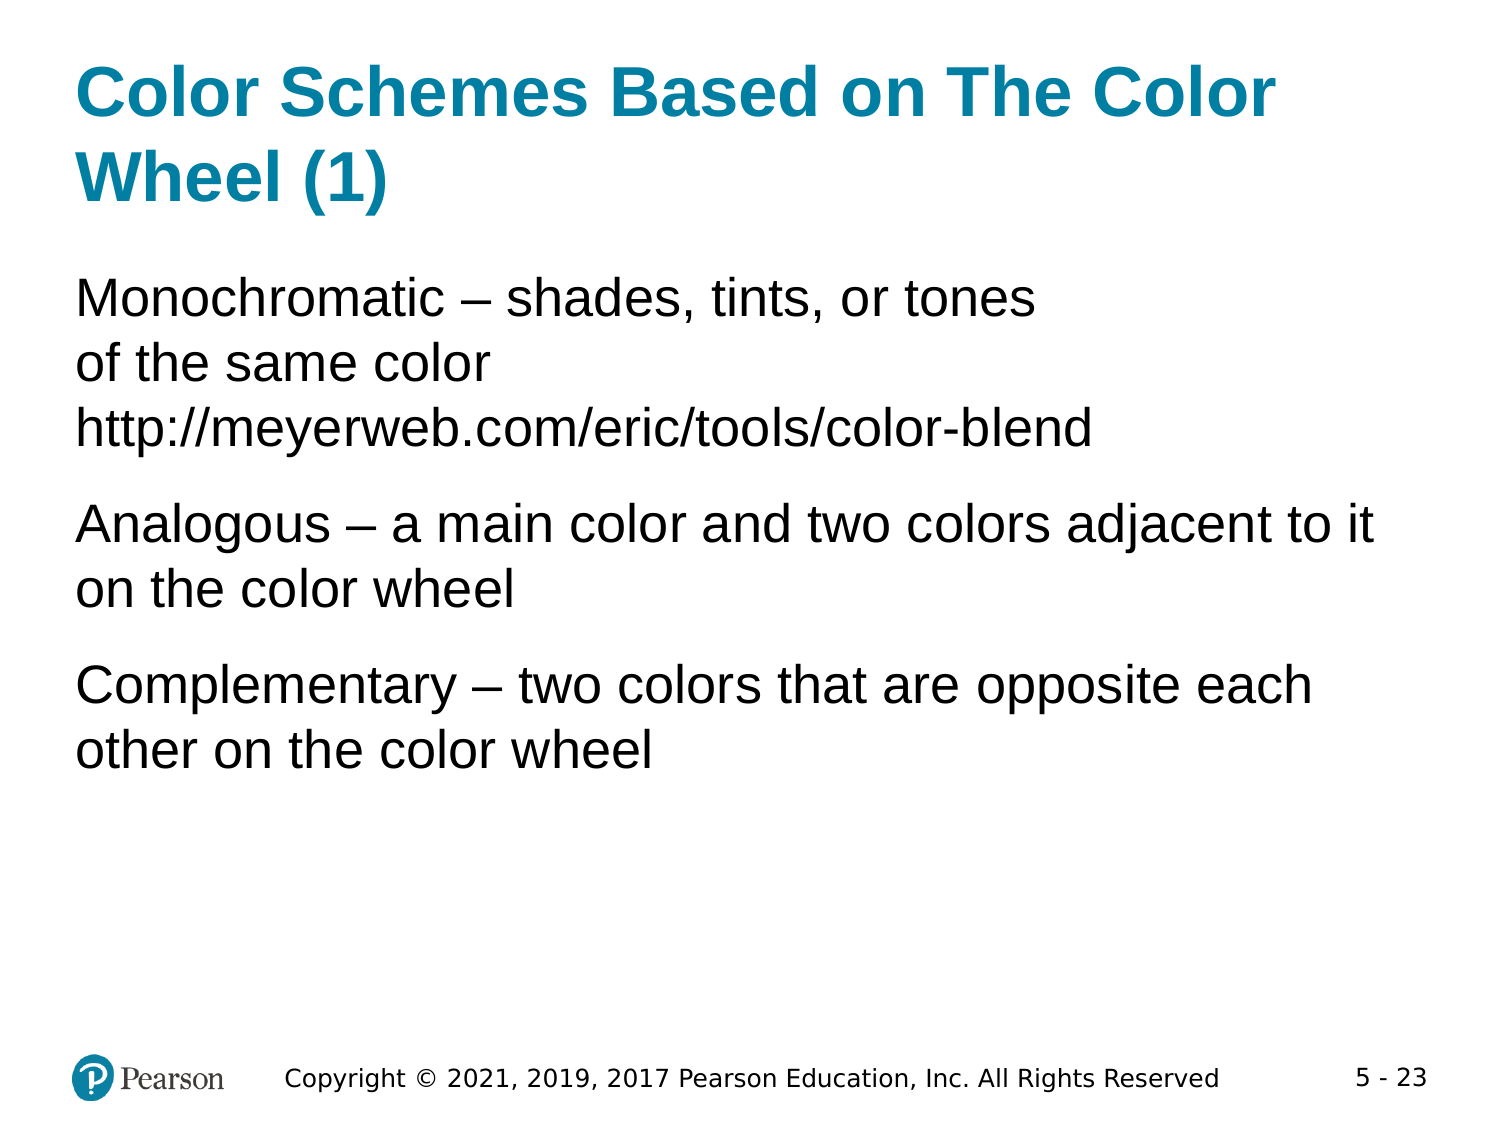

# Color Schemes Based on The Color Wheel (1)
Monochromatic – shades, tints, or tones
of the same color
http://meyerweb.com/eric/tools/color-blend
Analogous – a main color and two colors adjacent to it on the color wheel
Complementary – two colors that are opposite each other on the color wheel